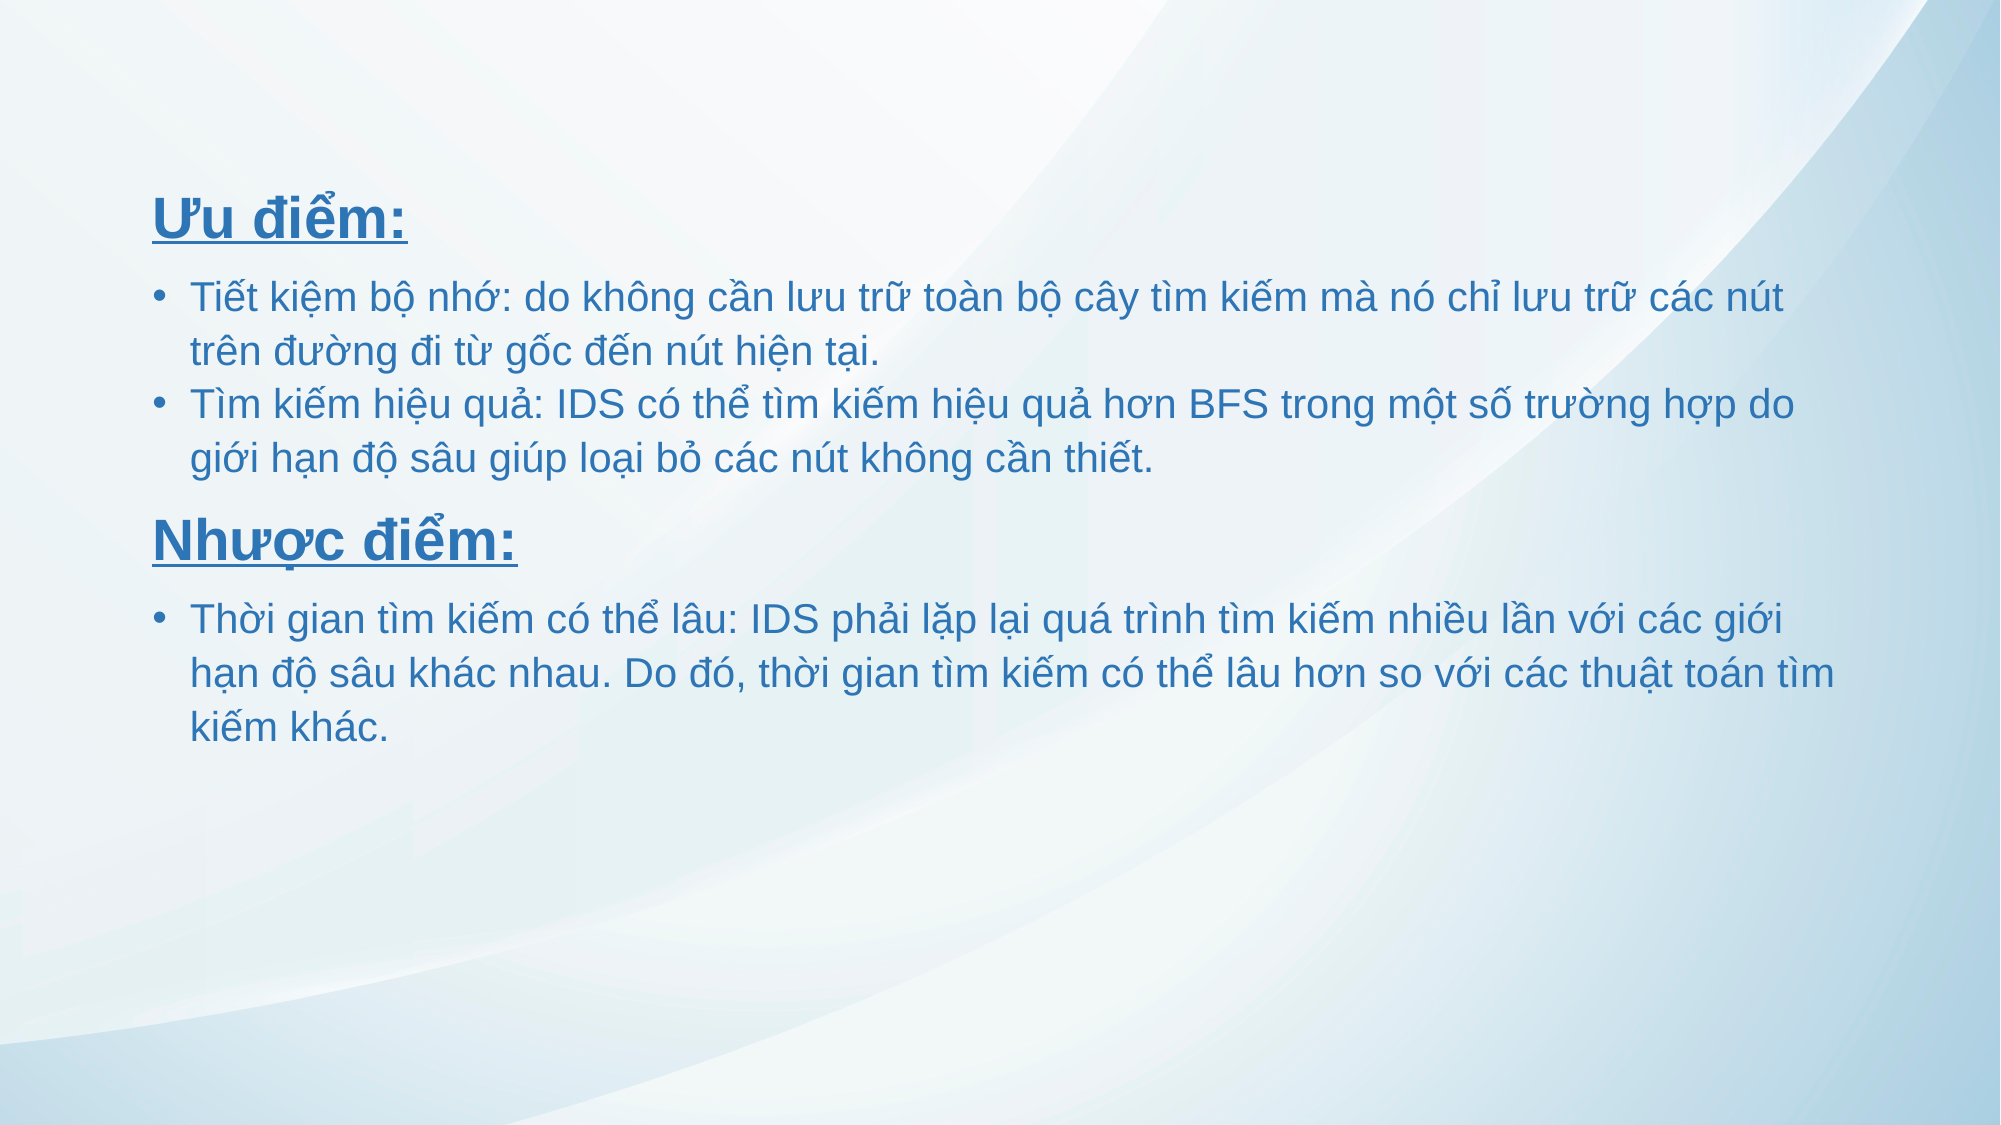

Ưu điểm:
Tiết kiệm bộ nhớ: do không cần lưu trữ toàn bộ cây tìm kiếm mà nó chỉ lưu trữ các nút trên đường đi từ gốc đến nút hiện tại.
Tìm kiếm hiệu quả: IDS có thể tìm kiếm hiệu quả hơn BFS trong một số trường hợp do giới hạn độ sâu giúp loại bỏ các nút không cần thiết.
Nhược điểm:
Thời gian tìm kiếm có thể lâu: IDS phải lặp lại quá trình tìm kiếm nhiều lần với các giới hạn độ sâu khác nhau. Do đó, thời gian tìm kiếm có thể lâu hơn so với các thuật toán tìm kiếm khác.